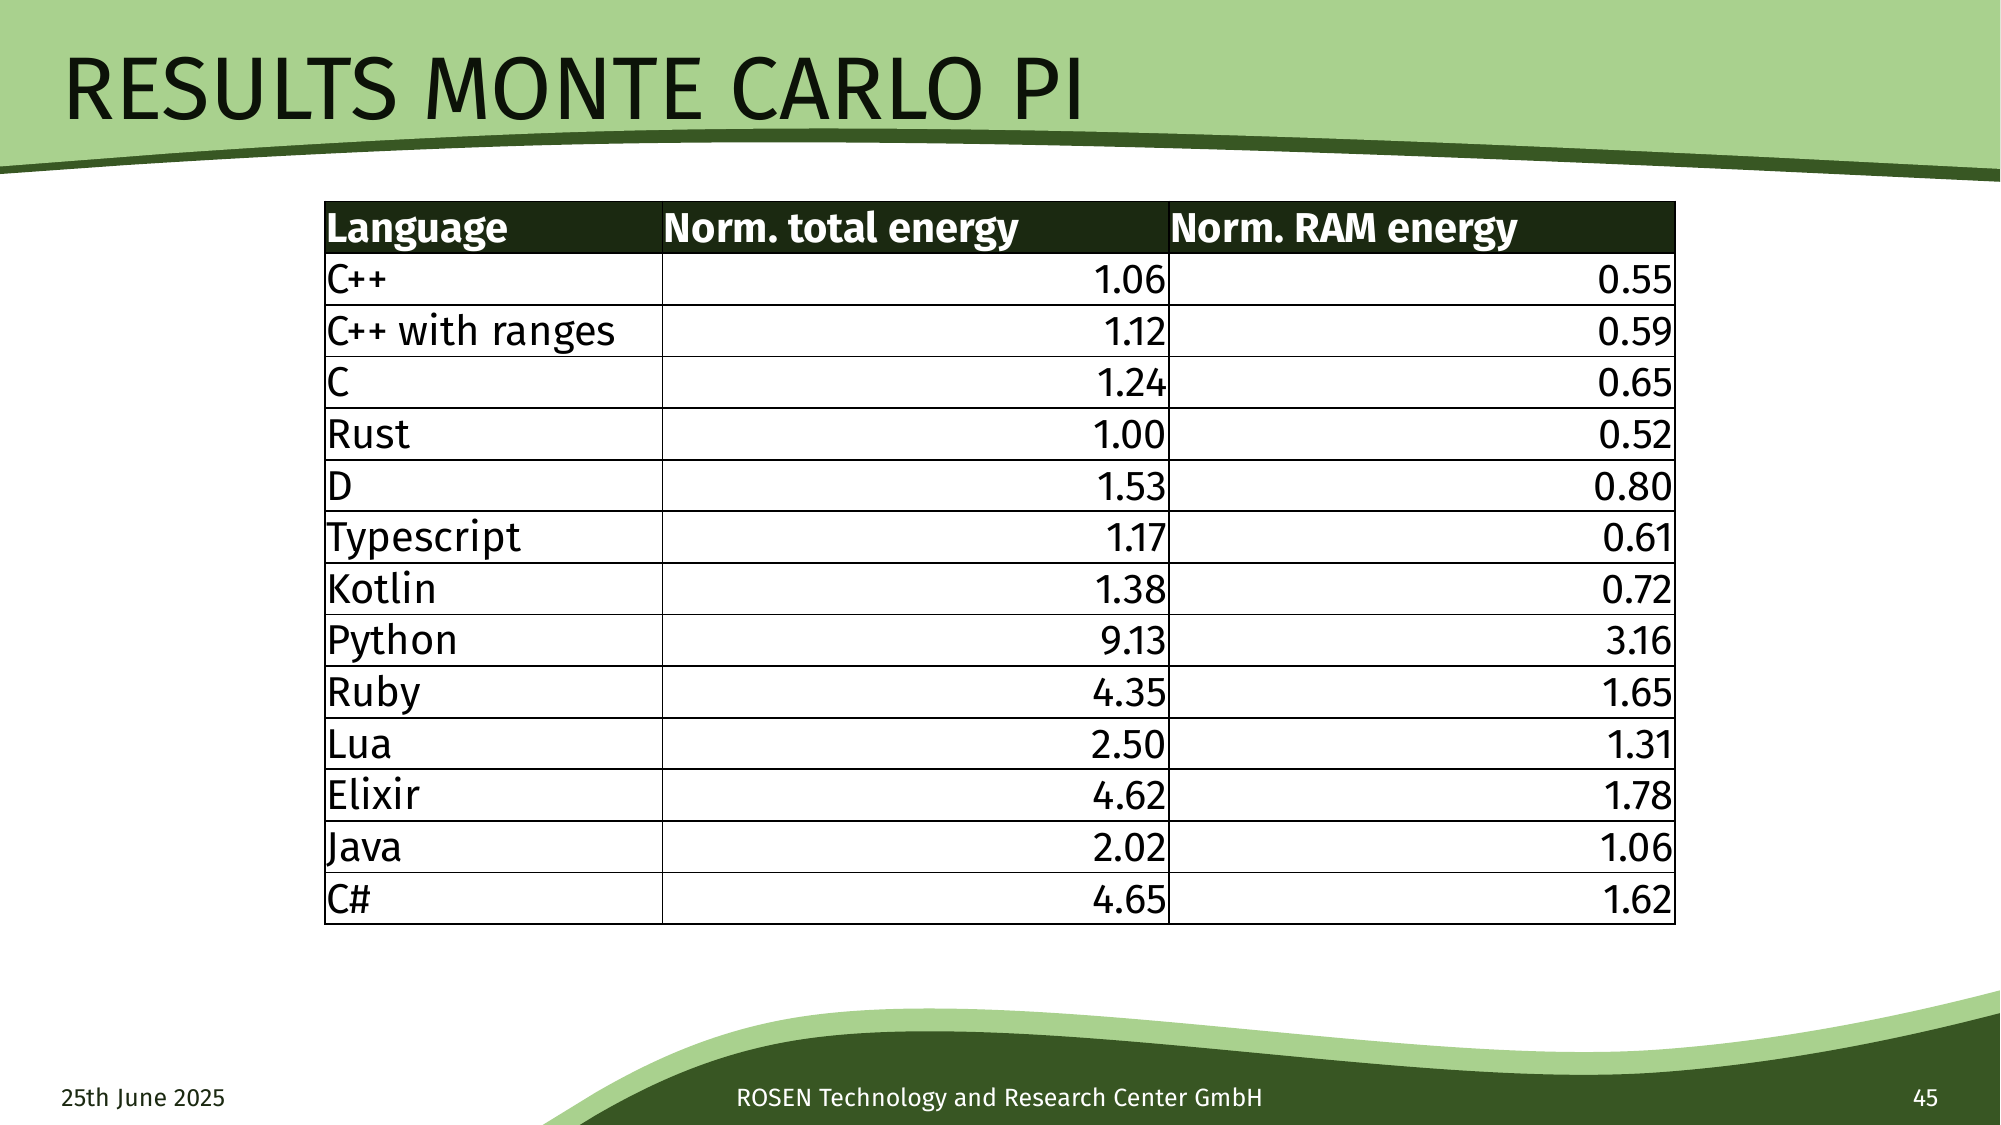

# Results Monte Carlo Pi
| Language | Norm. total energy | Norm. RAM energy |
| --- | --- | --- |
| C++ | 1.06 | 0.55 |
| C++ with ranges | 1.12 | 0.59 |
| C | 1.24 | 0.65 |
| Rust | 1.00 | 0.52 |
| D | 1.53 | 0.80 |
| Typescript | 1.17 | 0.61 |
| Kotlin | 1.38 | 0.72 |
| Python | 9.13 | 3.16 |
| Ruby | 4.35 | 1.65 |
| Lua | 2.50 | 1.31 |
| Elixir | 4.62 | 1.78 |
| Java | 2.02 | 1.06 |
| C# | 4.65 | 1.62 |
25th June 2025
ROSEN Technology and Research Center GmbH
45